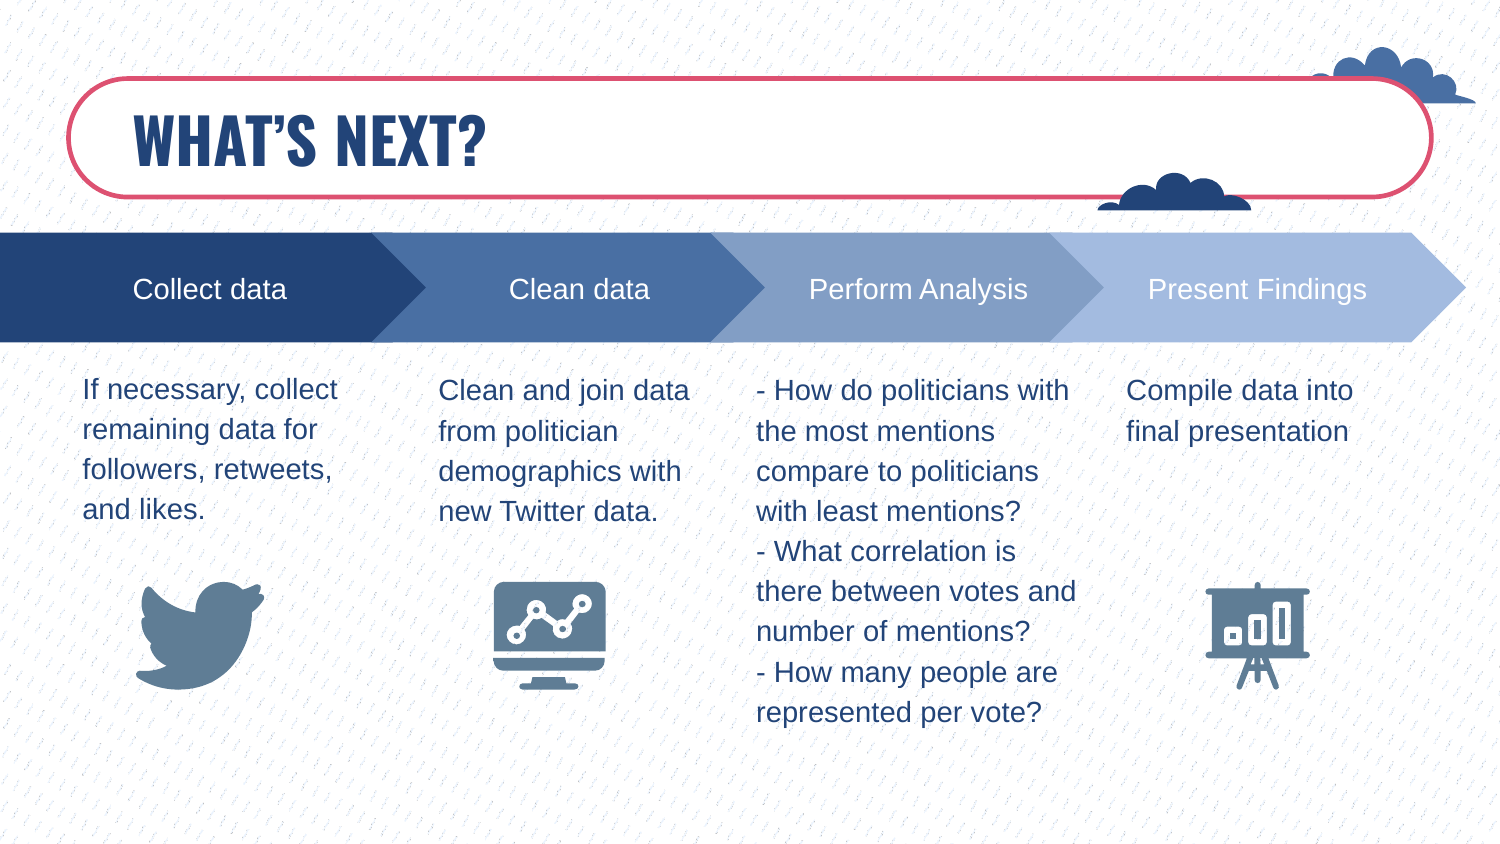

# WHAT’S NEXT?

Clean data
Clean and join data from politician demographics with new Twitter data.
Perform Analysis
- How do politicians with the most mentions compare to politicians with least mentions?
- What correlation is there between votes and number of mentions?
- How many people are represented per vote?
Present Findings
Compile data into final presentation
Collect data
If necessary, collect remaining data for followers, retweets, and likes.